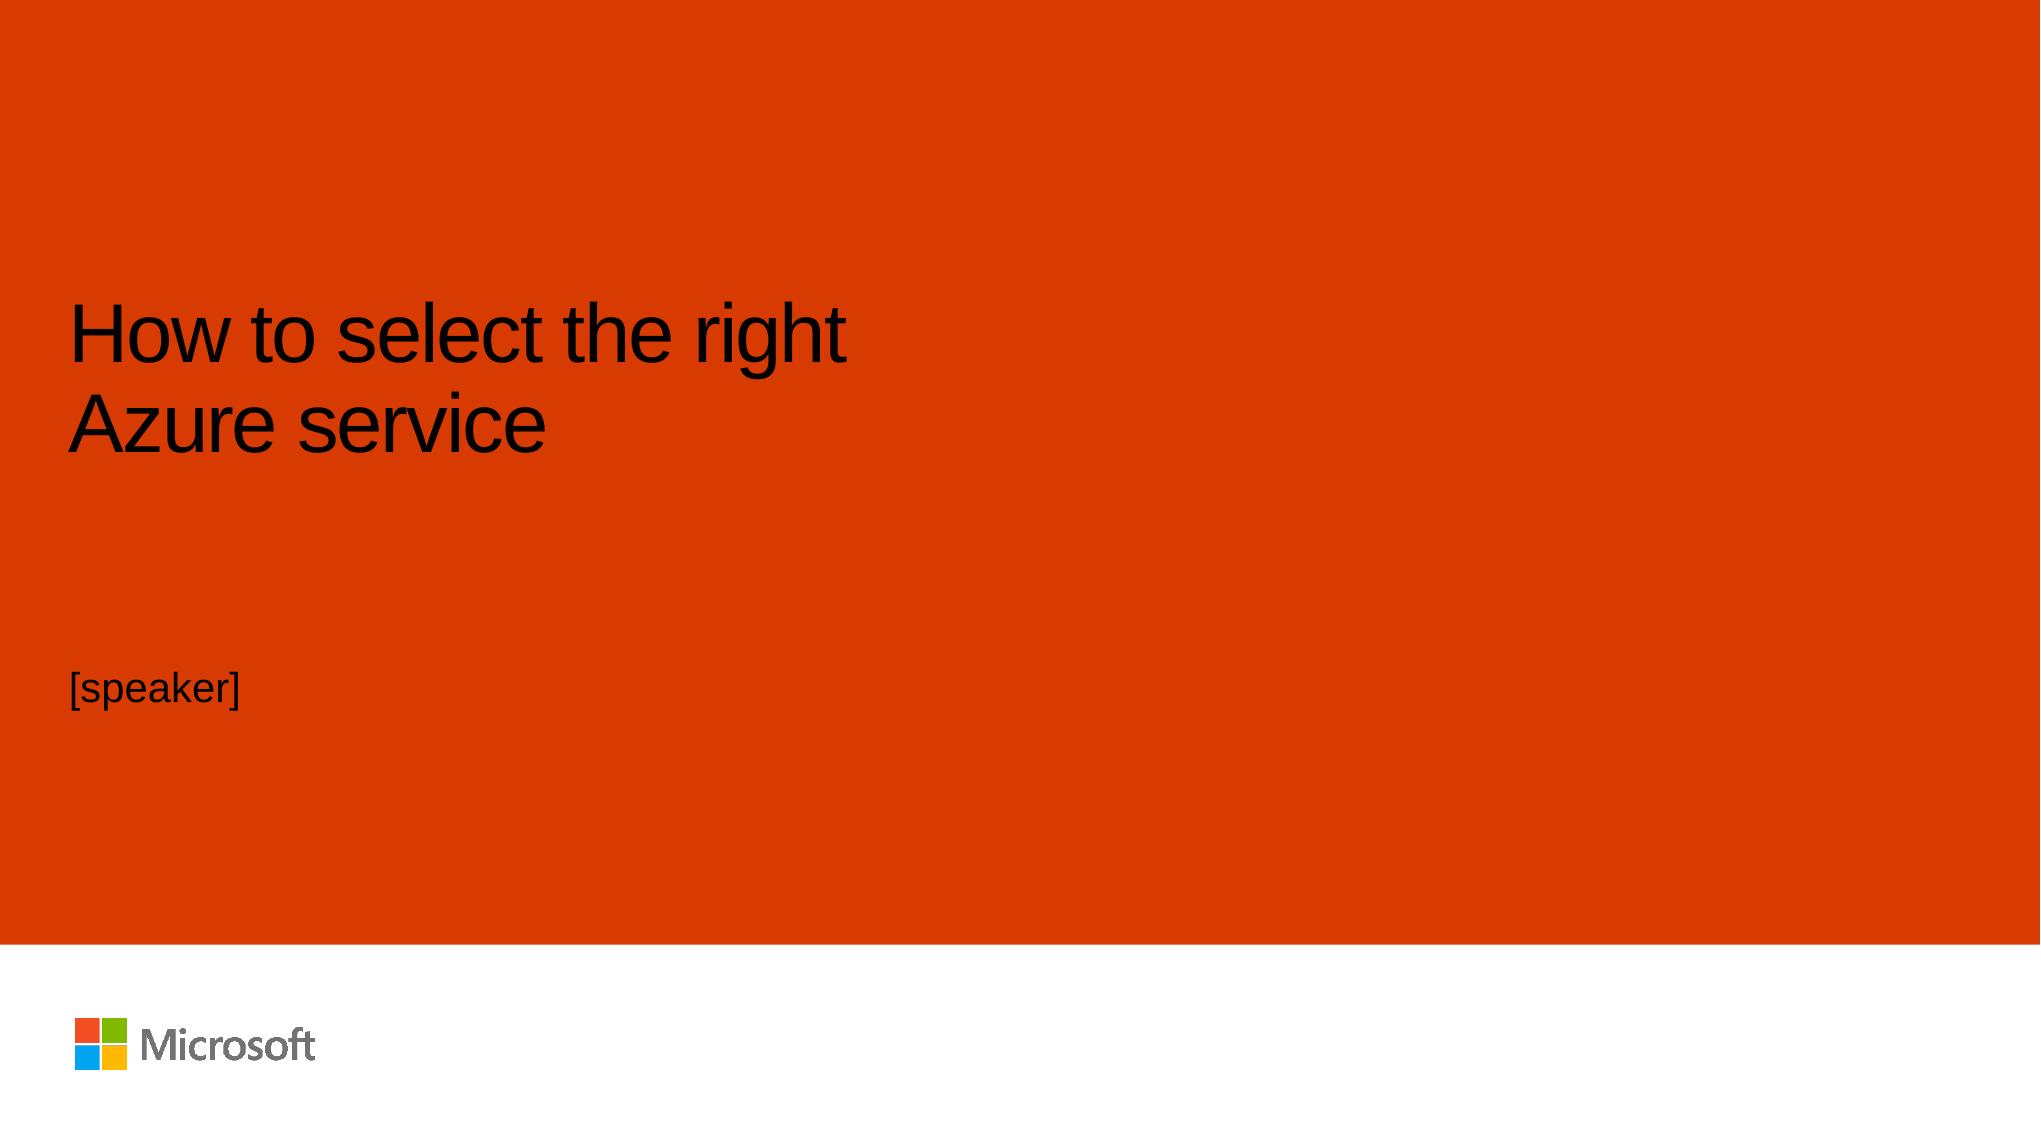

# How to select the right Azure service
[speaker]